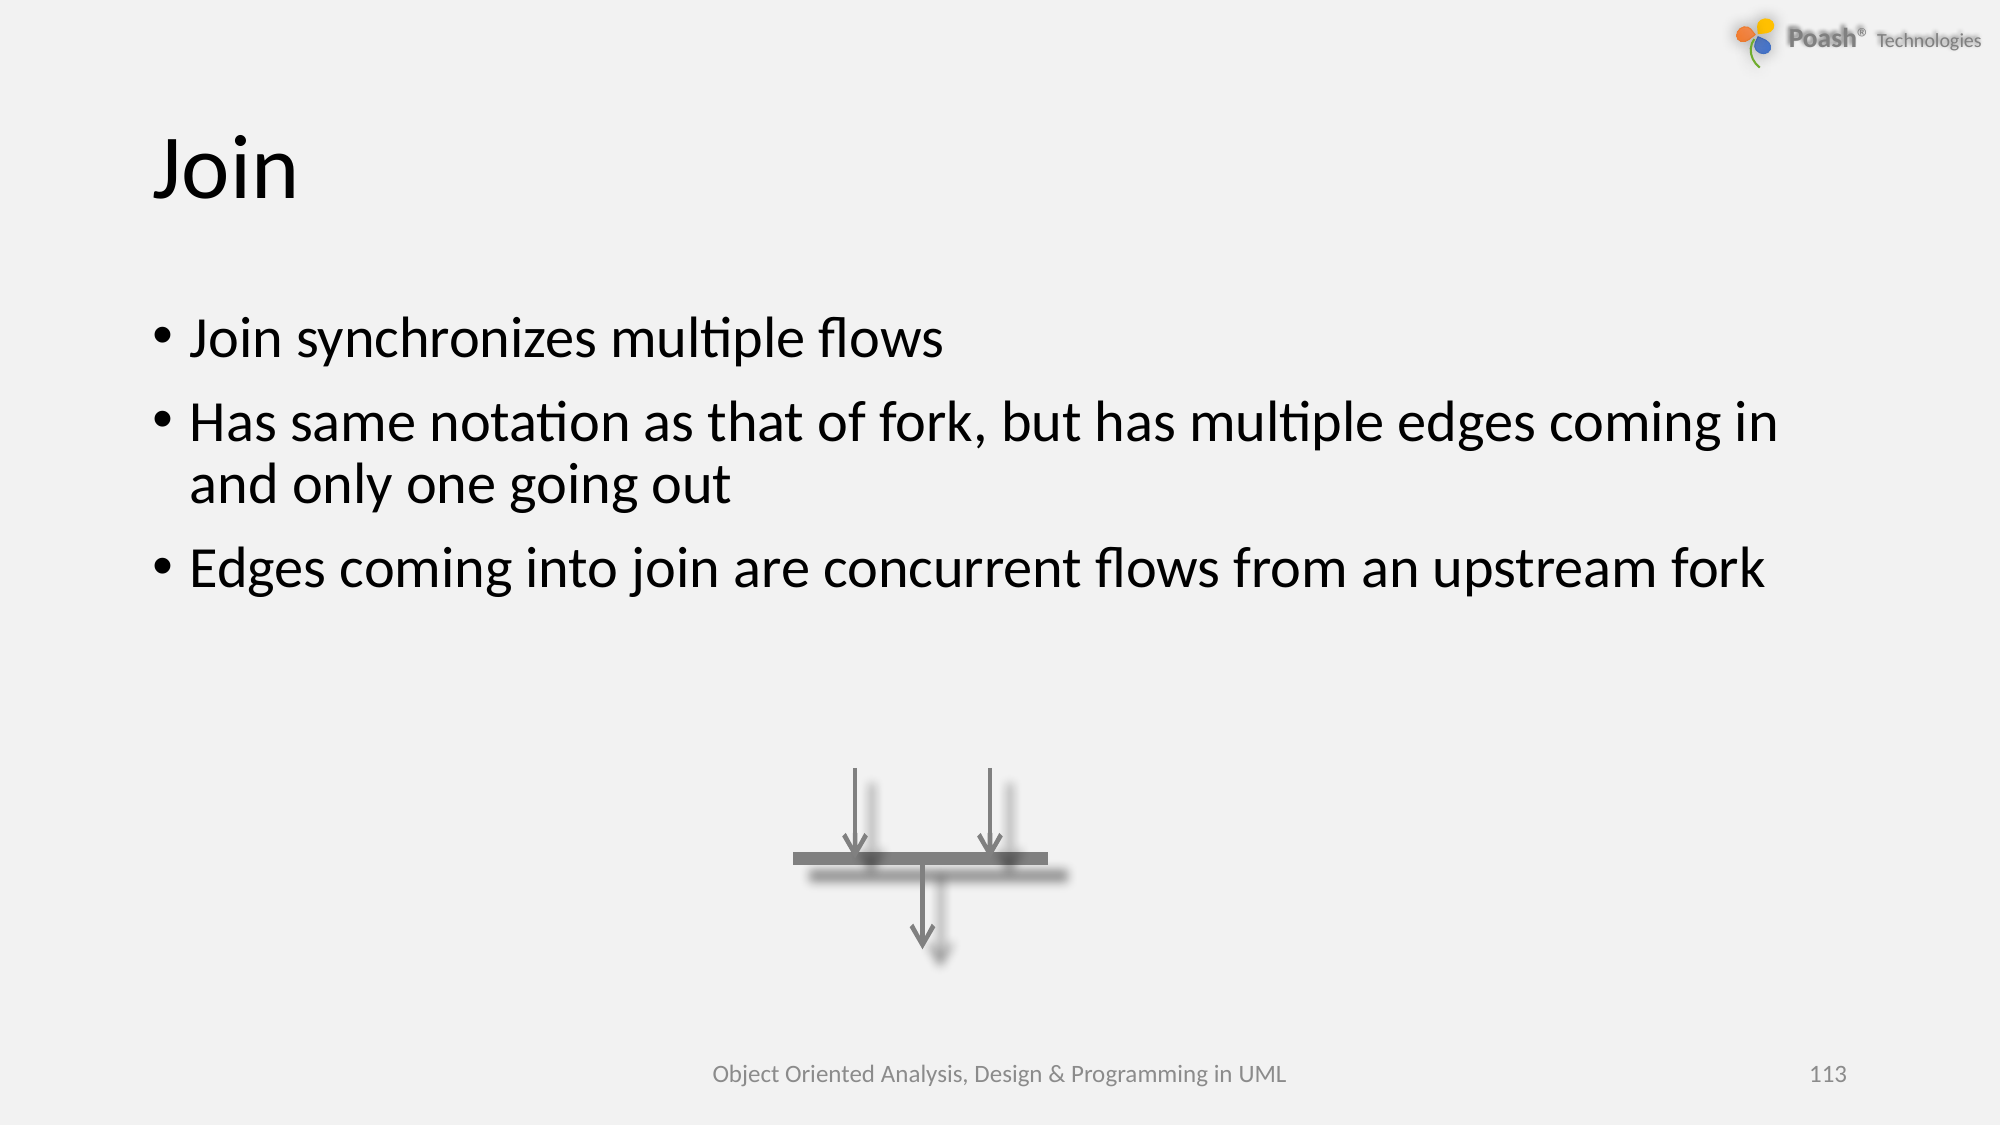

# Join
Join synchronizes multiple flows
Has same notation as that of fork, but has multiple edges coming in and only one going out
Edges coming into join are concurrent flows from an upstream fork

Object Oriented Analysis, Design & Programming in UML
113